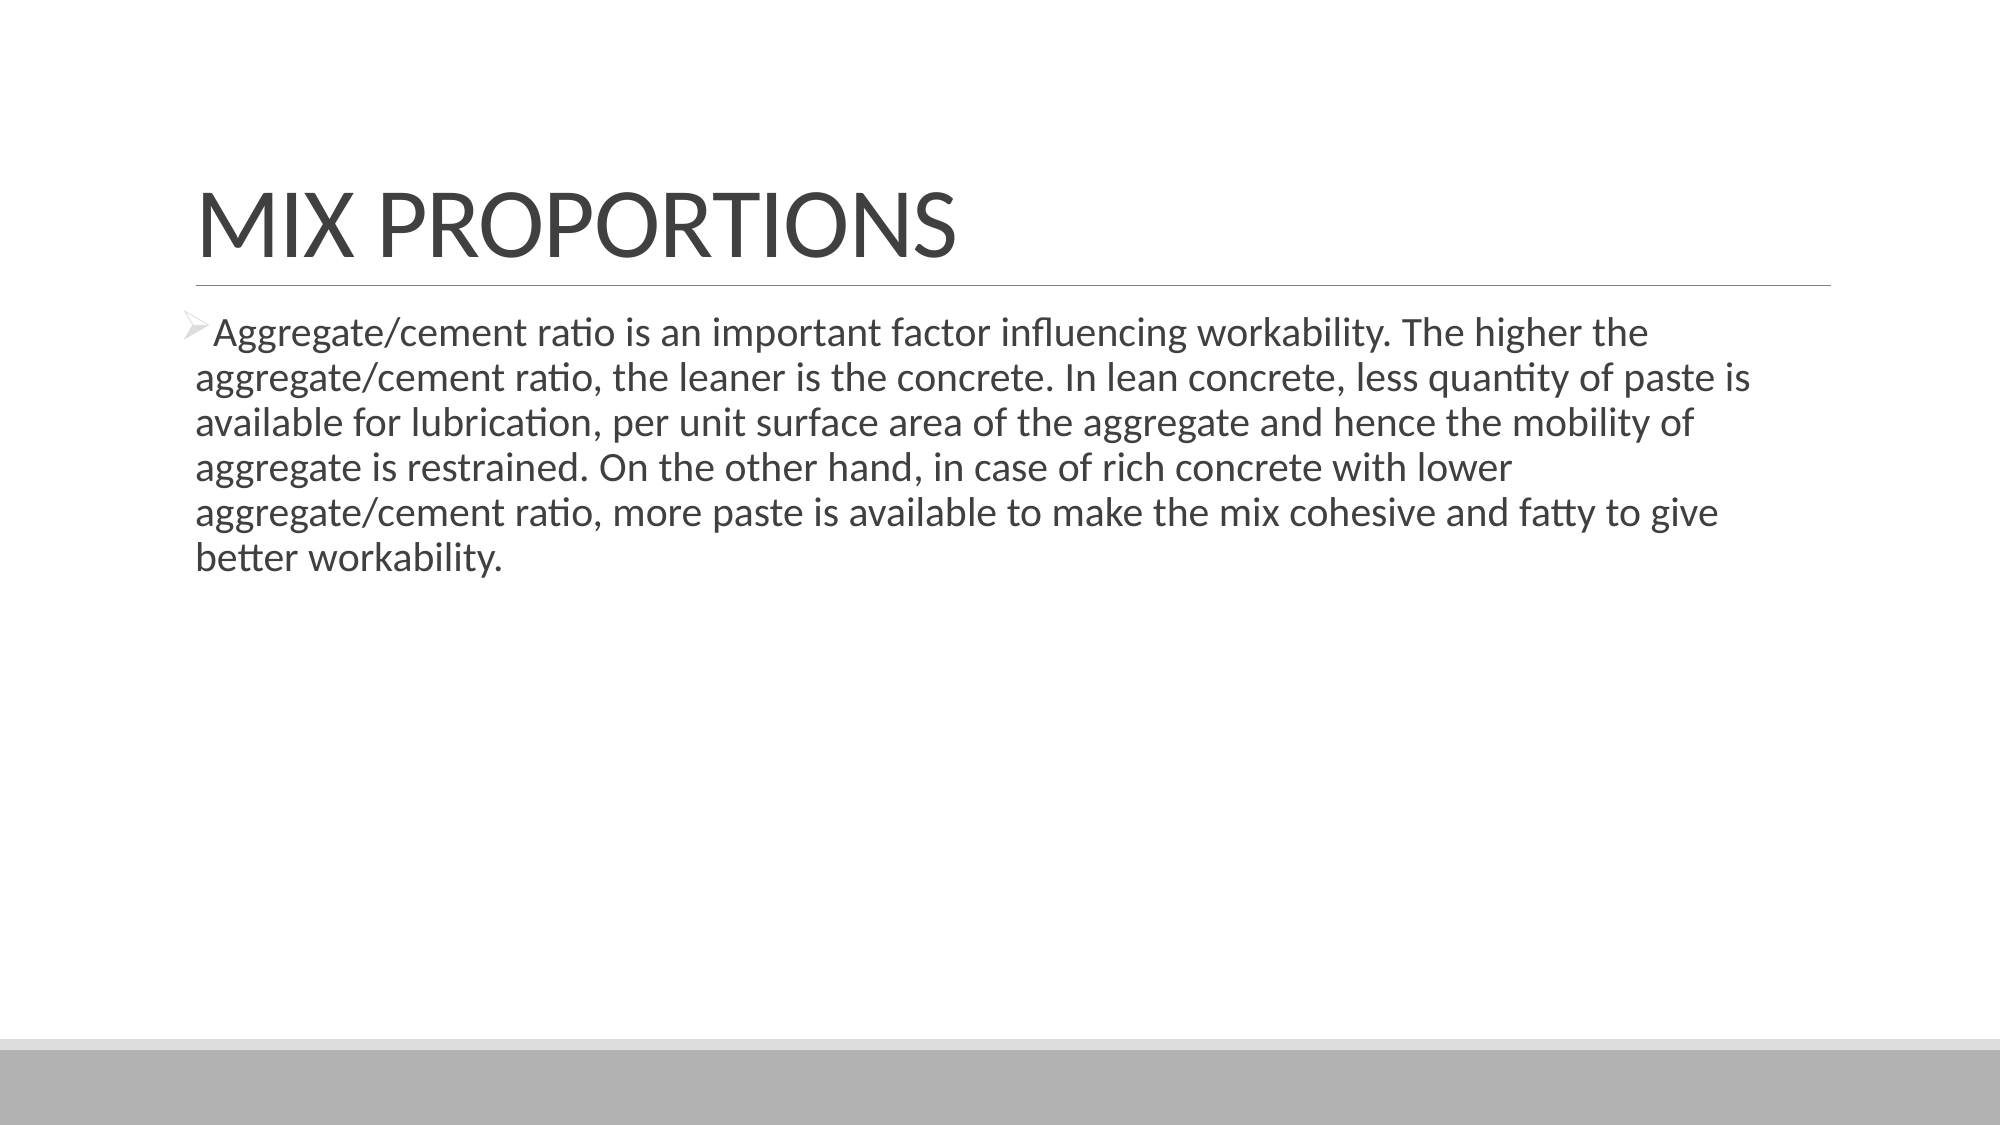

# MIX PROPORTIONS
Aggregate/cement ratio is an important factor influencing workability. The higher the aggregate/cement ratio, the leaner is the concrete. In lean concrete, less quantity of paste is available for lubrication, per unit surface area of the aggregate and hence the mobility of aggregate is restrained. On the other hand, in case of rich concrete with lower aggregate/cement ratio, more paste is available to make the mix cohesive and fatty to give better workability.